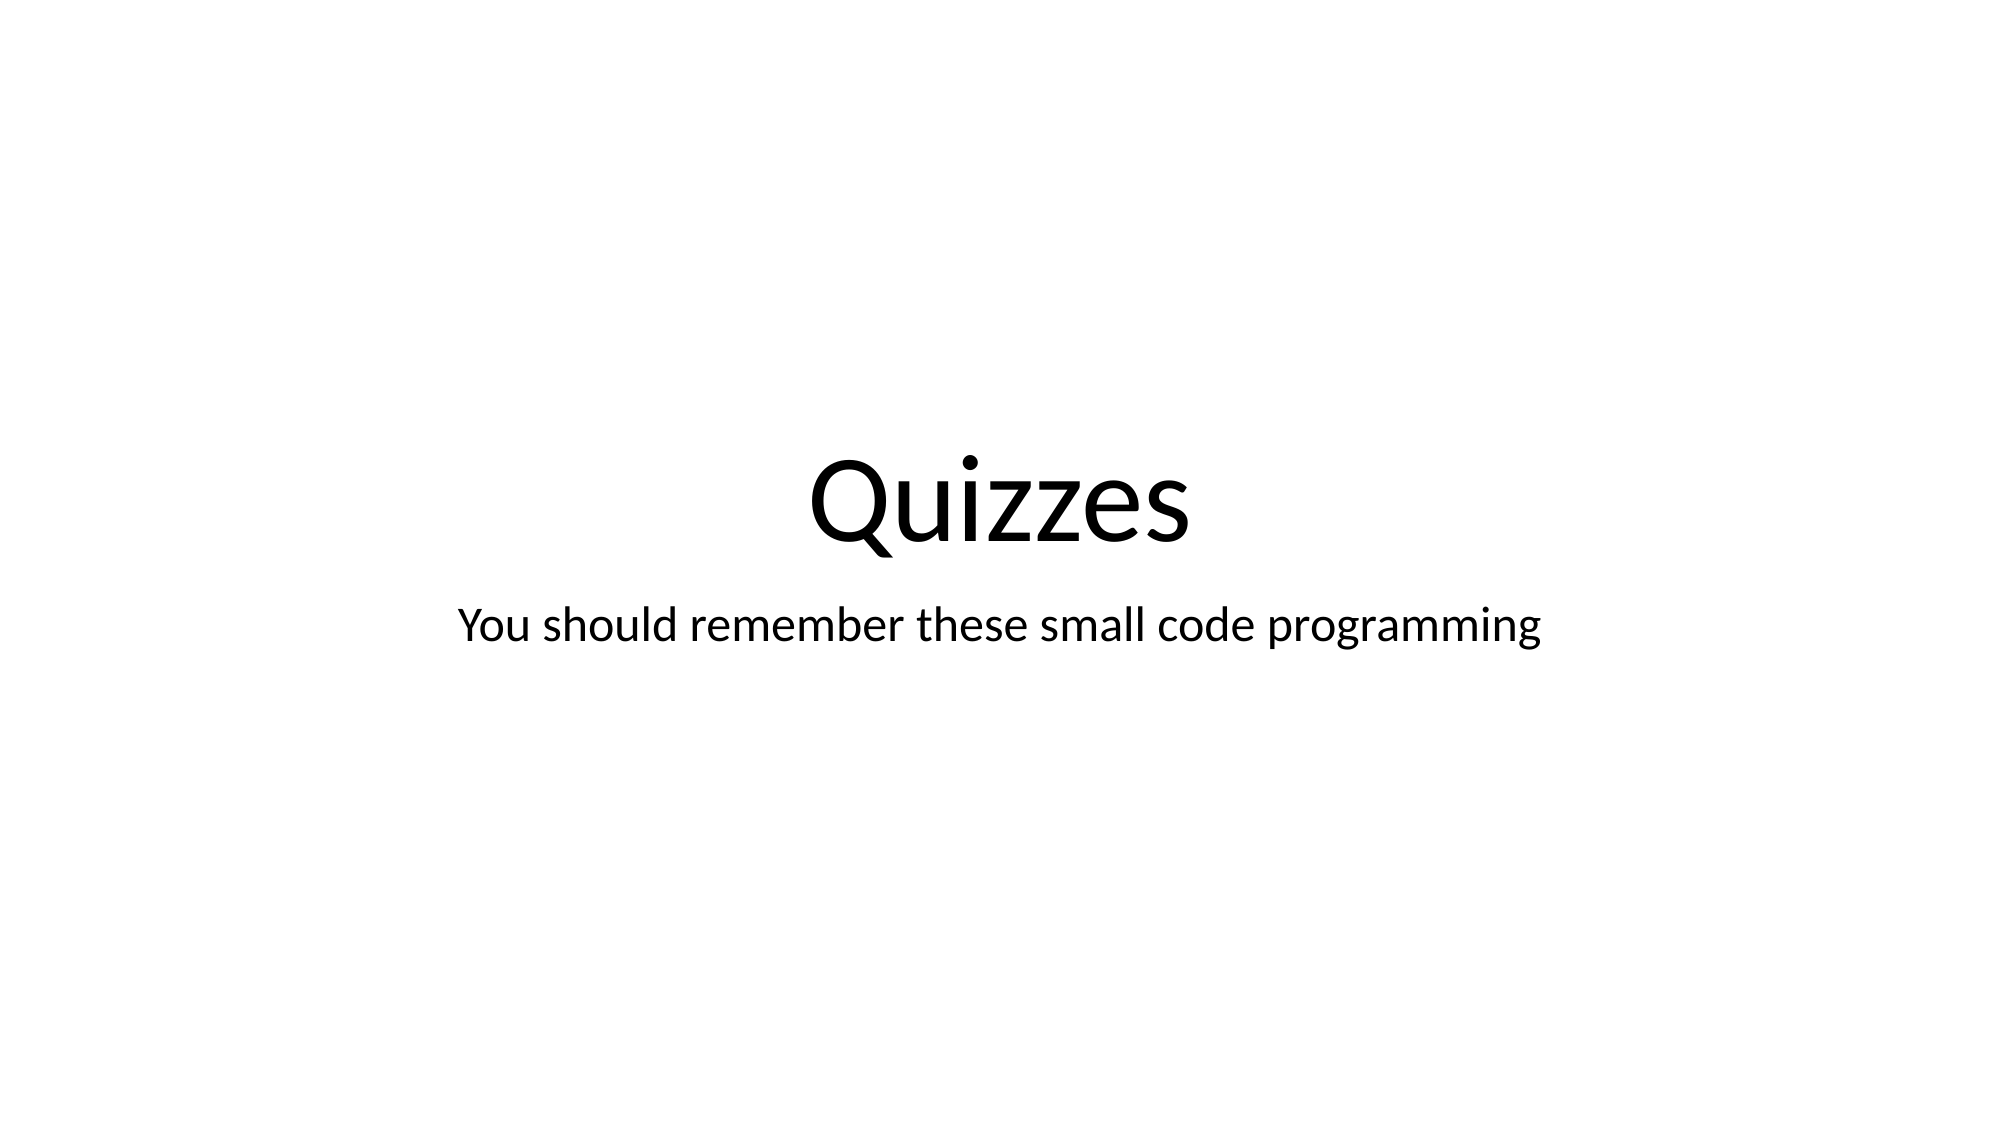

# Quizzes
You should remember these small code programming